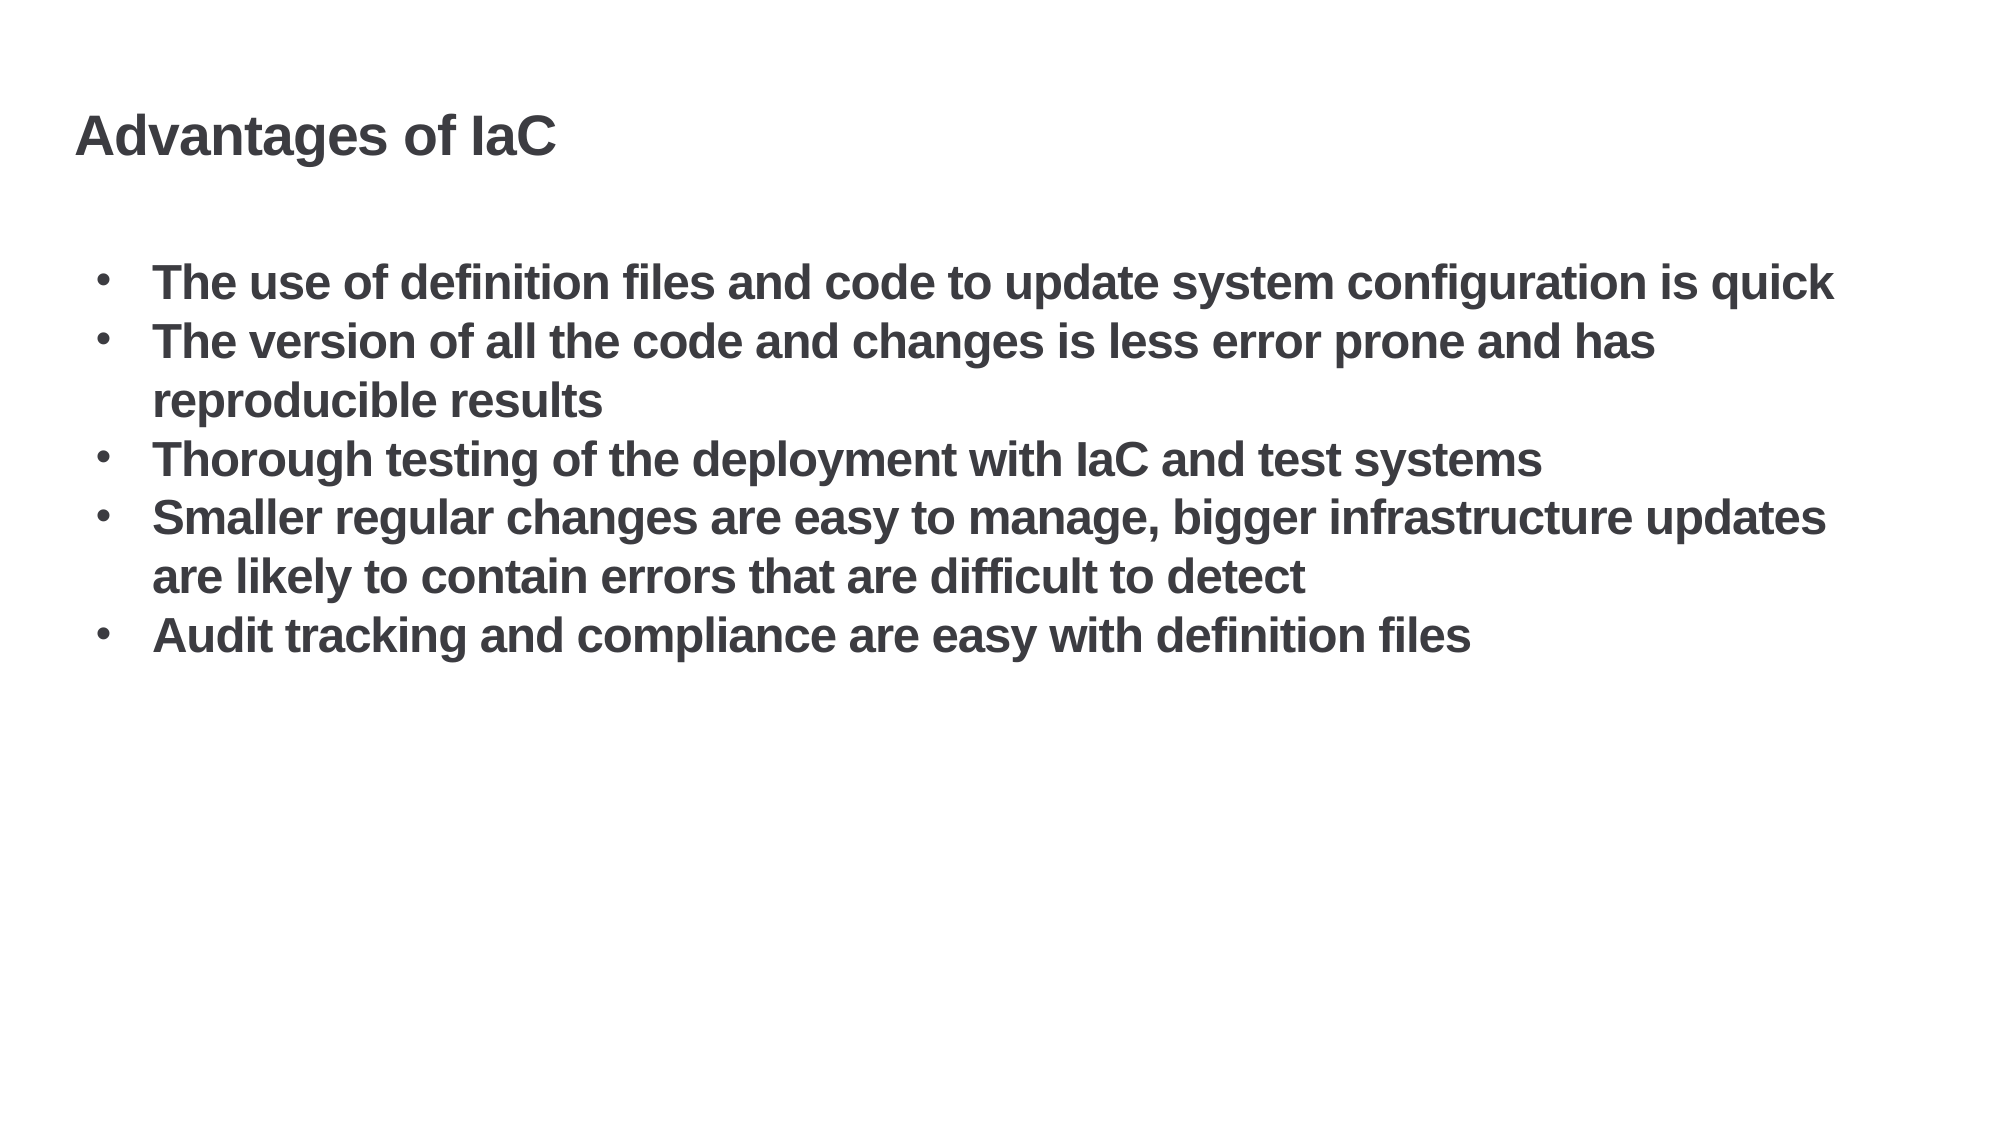

# Advantages of IaC
The use of definition files and code to update system configuration is quick
The version of all the code and changes is less error prone and has reproducible results
Thorough testing of the deployment with IaC and test systems
Smaller regular changes are easy to manage, bigger infrastructure updates are likely to contain errors that are difficult to detect
Audit tracking and compliance are easy with definition files